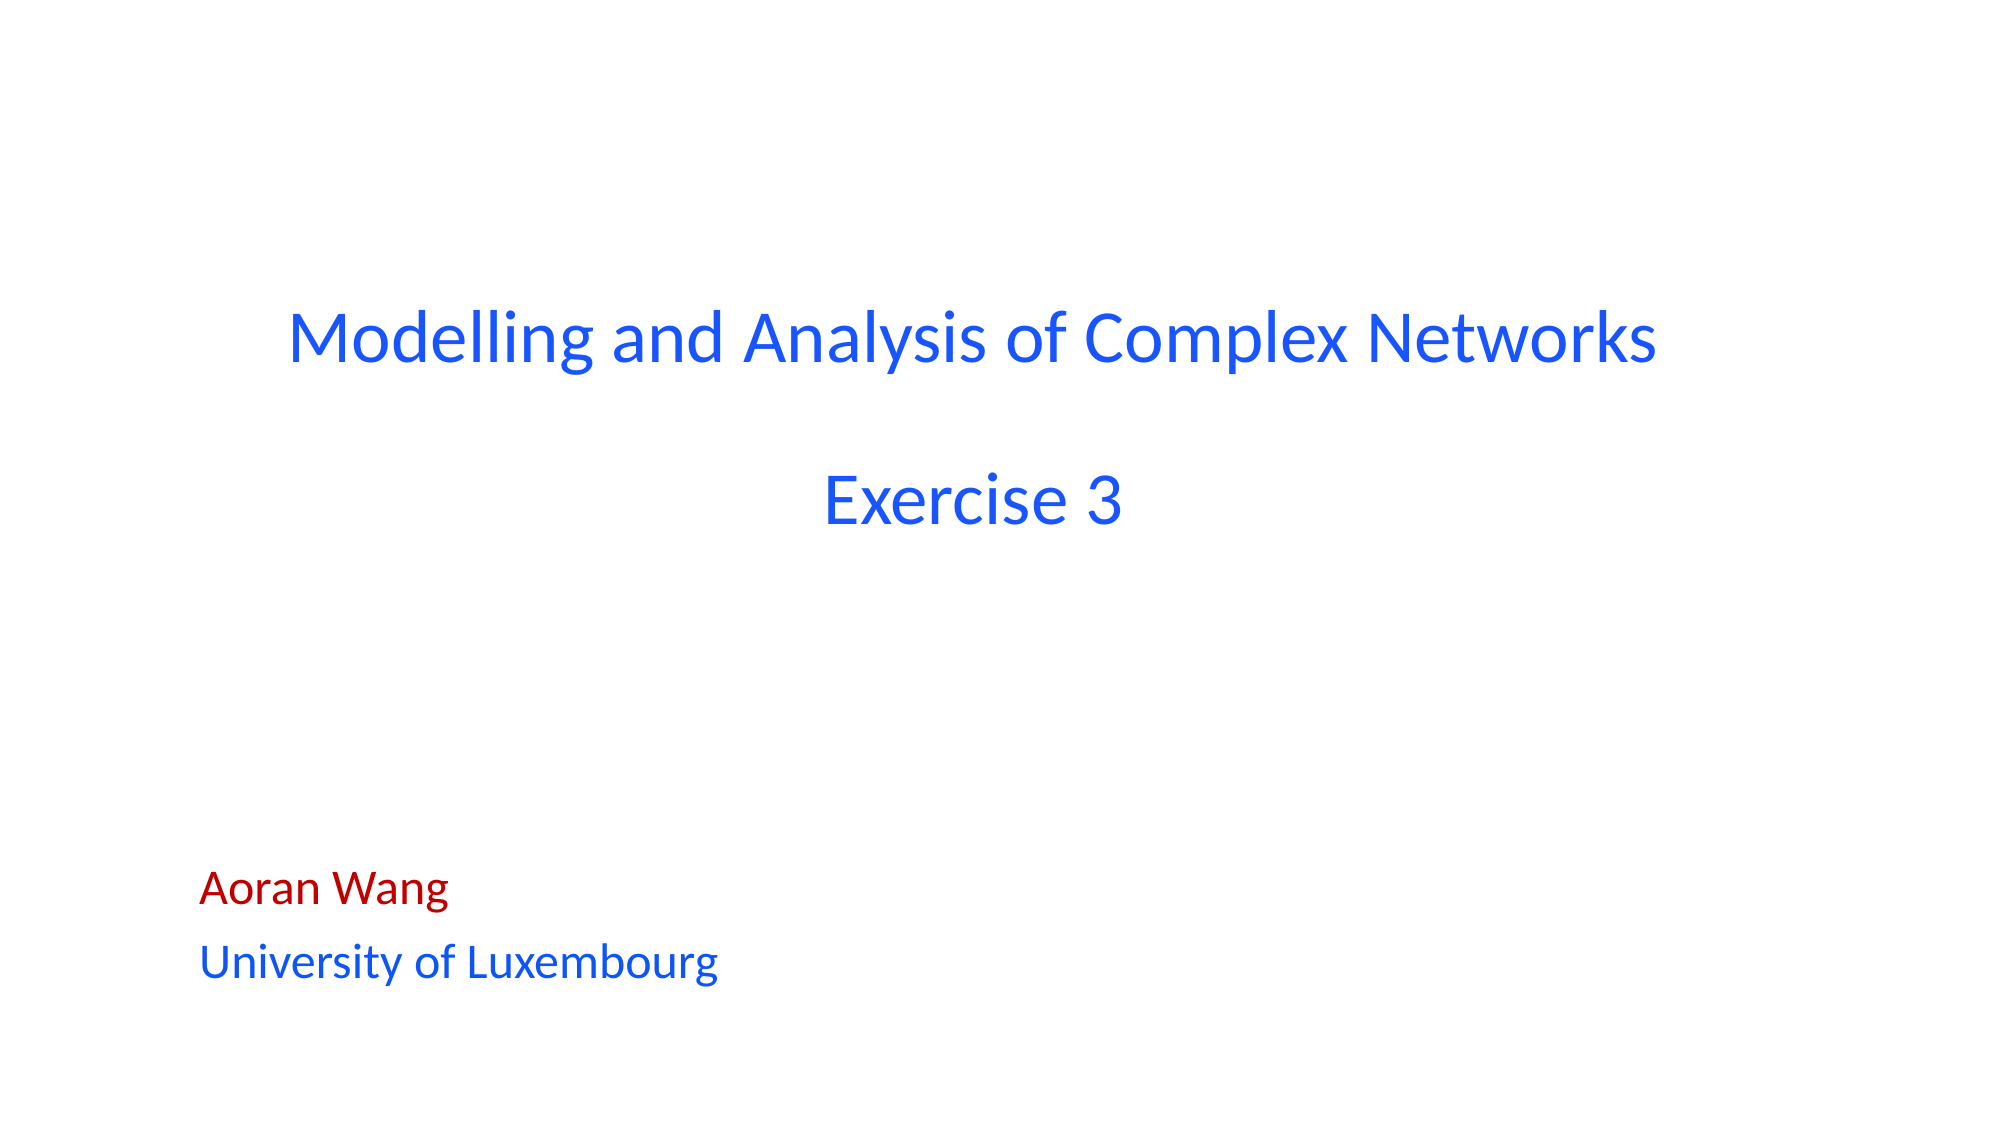

# Modelling and Analysis of Complex Networks Exercise 3
Aoran Wang
University of Luxembourg